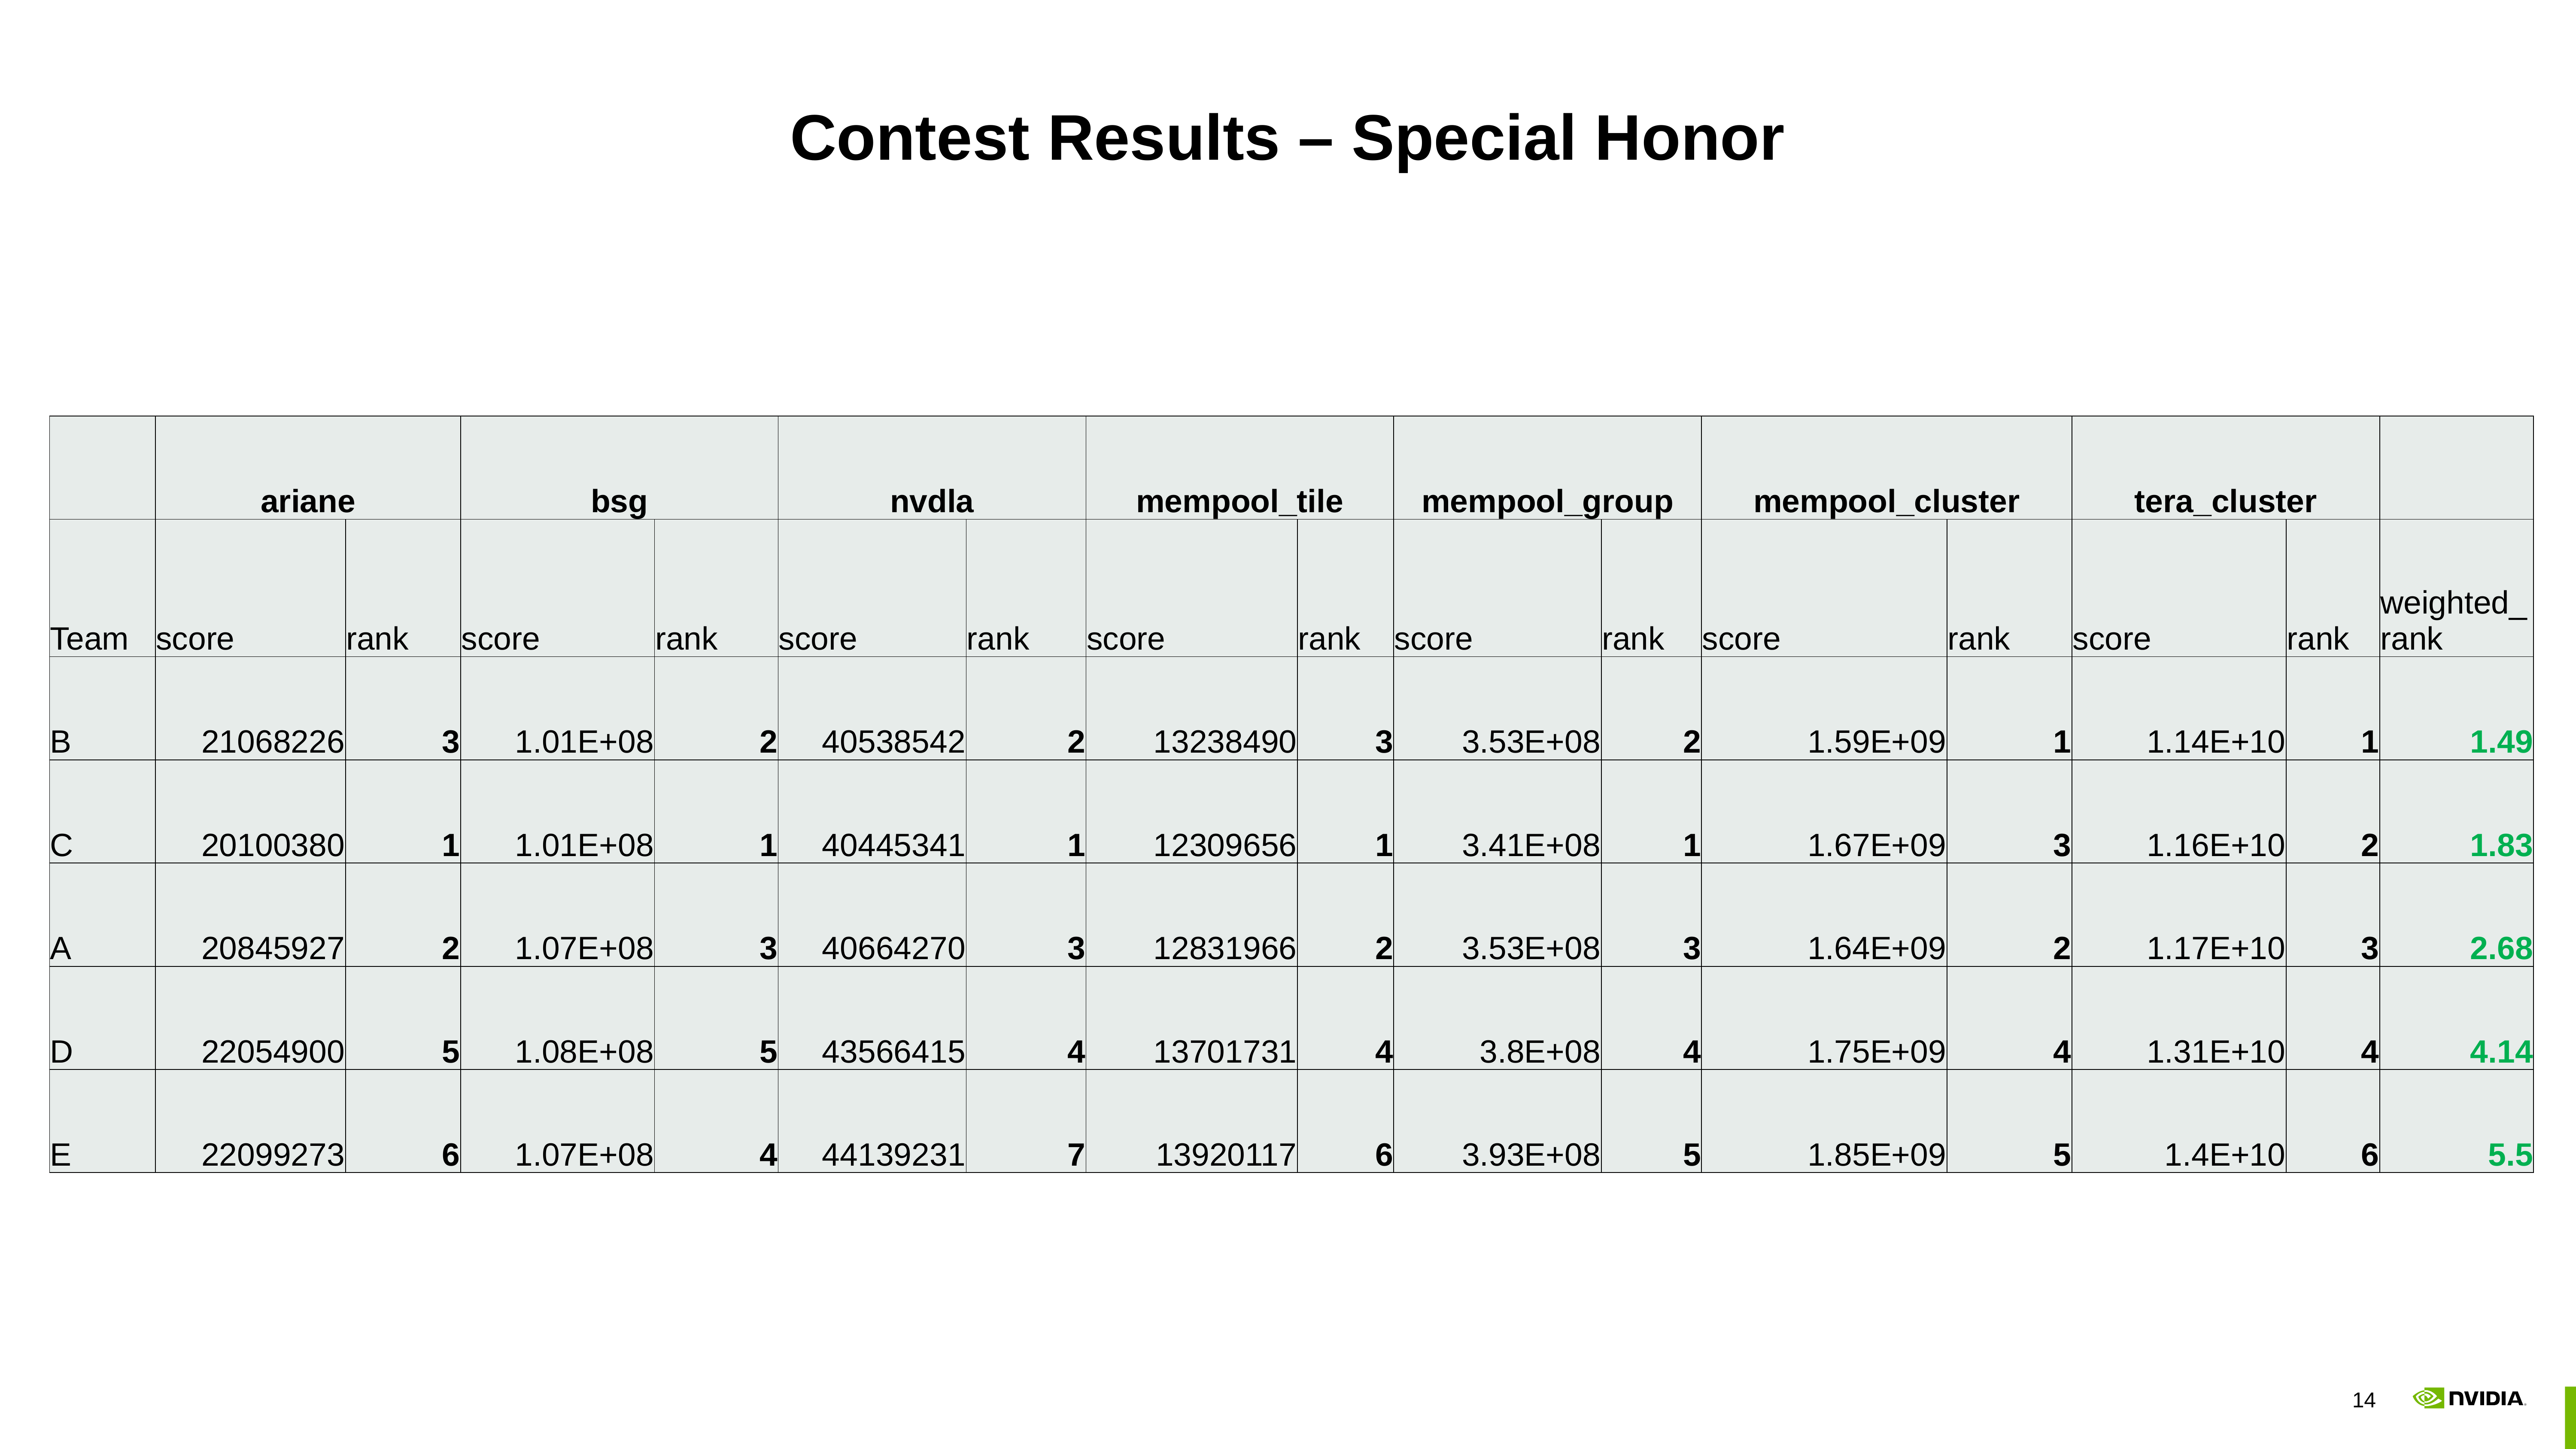

# Contest Results – Special Honor

|  | ariane |  | bsg |  | nvdla |  | mempool\_tile |  | mempool\_group |  | mempool\_cluster |  | tera\_cluster |  |  |
| --- | --- | --- | --- | --- | --- | --- | --- | --- | --- | --- | --- | --- | --- | --- | --- |
| Team | score | rank | score | rank | score | rank | score | rank | score | rank | score | rank | score | rank | weighted\_rank |
| B | 21068226 | 3 | 1.01E+08 | 2 | 40538542 | 2 | 13238490 | 3 | 3.53E+08 | 2 | 1.59E+09 | 1 | 1.14E+10 | 1 | 1.49 |
| C | 20100380 | 1 | 1.01E+08 | 1 | 40445341 | 1 | 12309656 | 1 | 3.41E+08 | 1 | 1.67E+09 | 3 | 1.16E+10 | 2 | 1.83 |
| A | 20845927 | 2 | 1.07E+08 | 3 | 40664270 | 3 | 12831966 | 2 | 3.53E+08 | 3 | 1.64E+09 | 2 | 1.17E+10 | 3 | 2.68 |
| D | 22054900 | 5 | 1.08E+08 | 5 | 43566415 | 4 | 13701731 | 4 | 3.8E+08 | 4 | 1.75E+09 | 4 | 1.31E+10 | 4 | 4.14 |
| E | 22099273 | 6 | 1.07E+08 | 4 | 44139231 | 7 | 13920117 | 6 | 3.93E+08 | 5 | 1.85E+09 | 5 | 1.4E+10 | 6 | 5.5 |